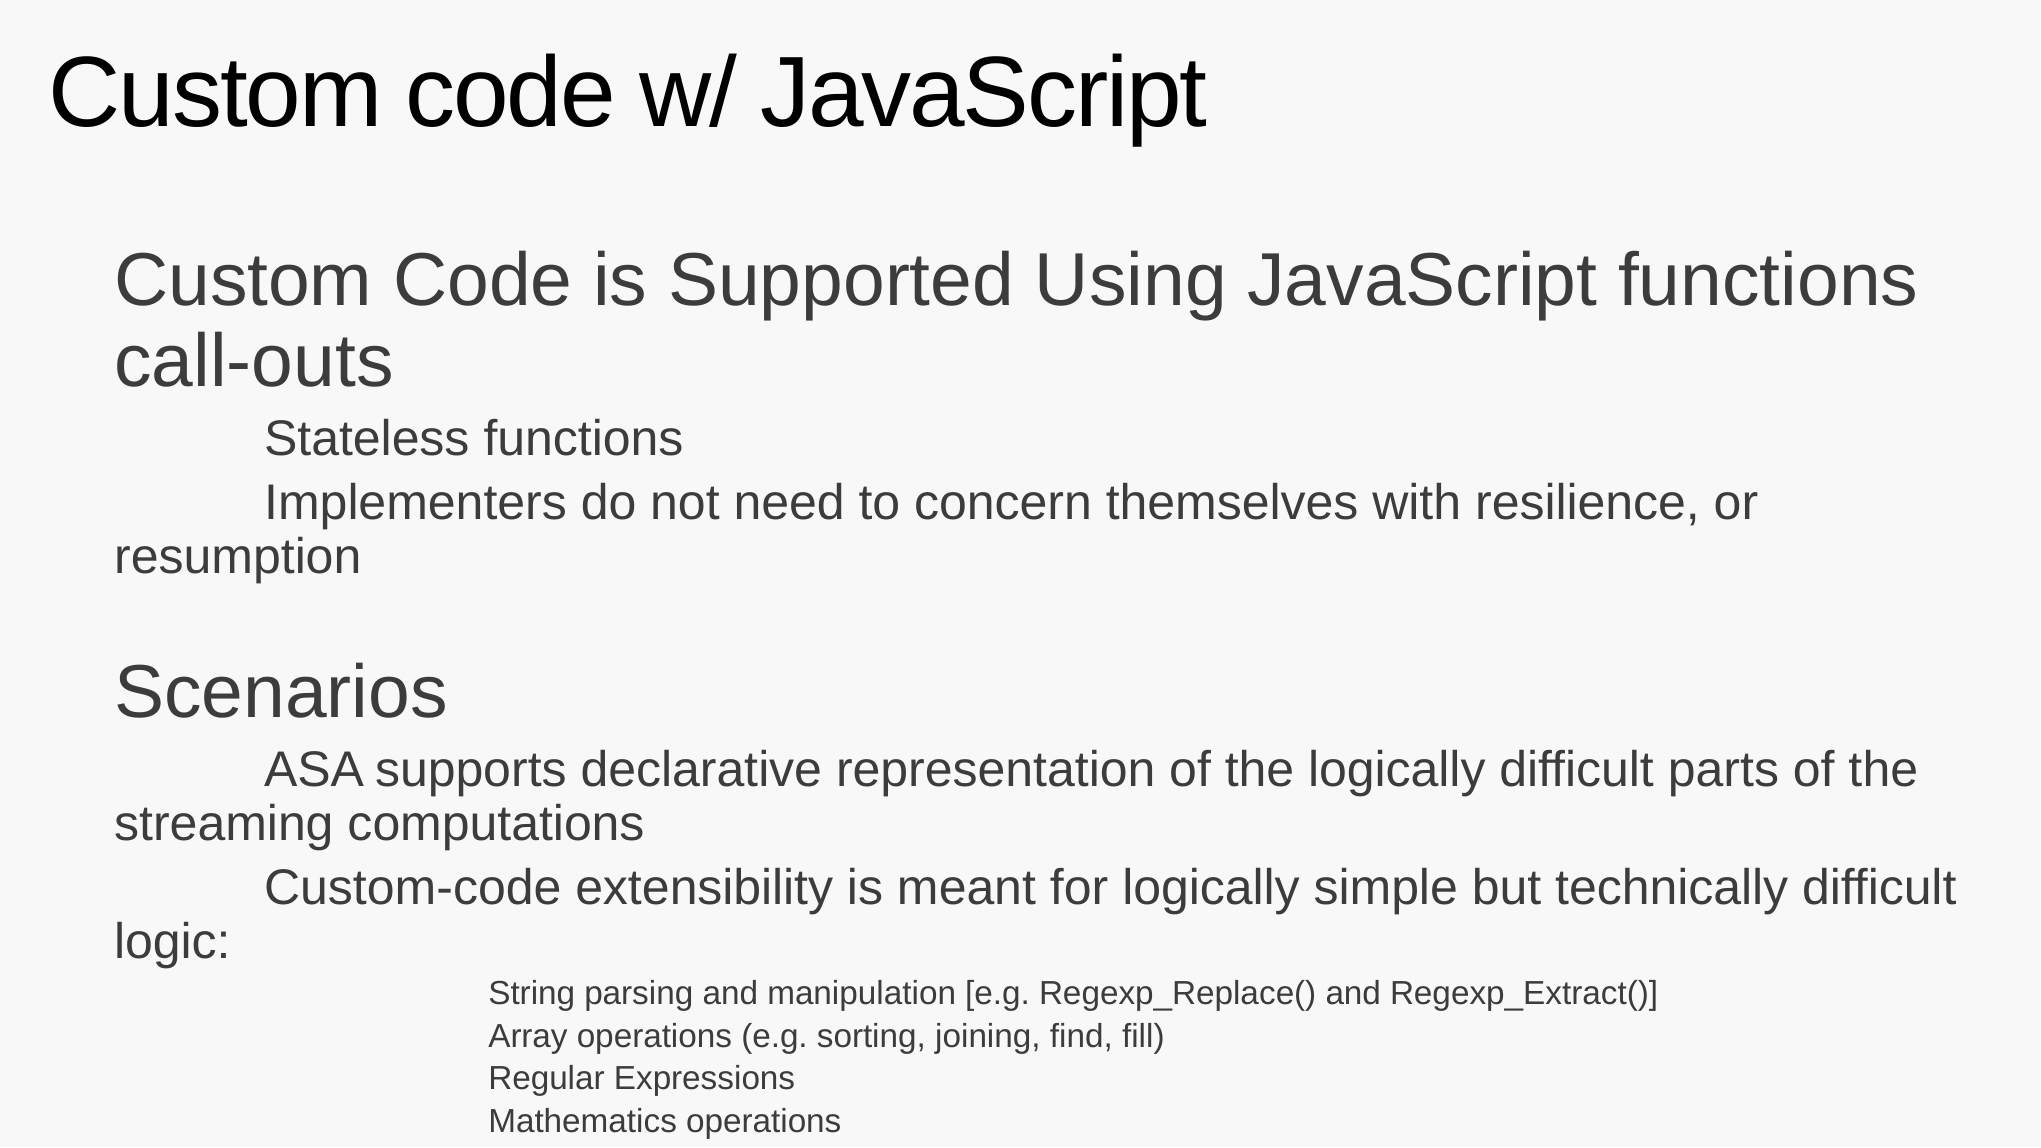

# Custom code w/ JavaScript
Custom Code is Supported Using JavaScript functions call-outs
	Stateless functions
	Implementers do not need to concern themselves with resilience, or resumption

Scenarios
	ASA supports declarative representation of the logically difficult parts of the streaming computations
	Custom-code extensibility is meant for logically simple but technically difficult logic:
		String parsing and manipulation [e.g. Regexp_Replace() and Regexp_Extract()]
		Array operations (e.g. sorting, joining, find, fill)
		Regular Expressions
		Mathematics operations
		Date operations